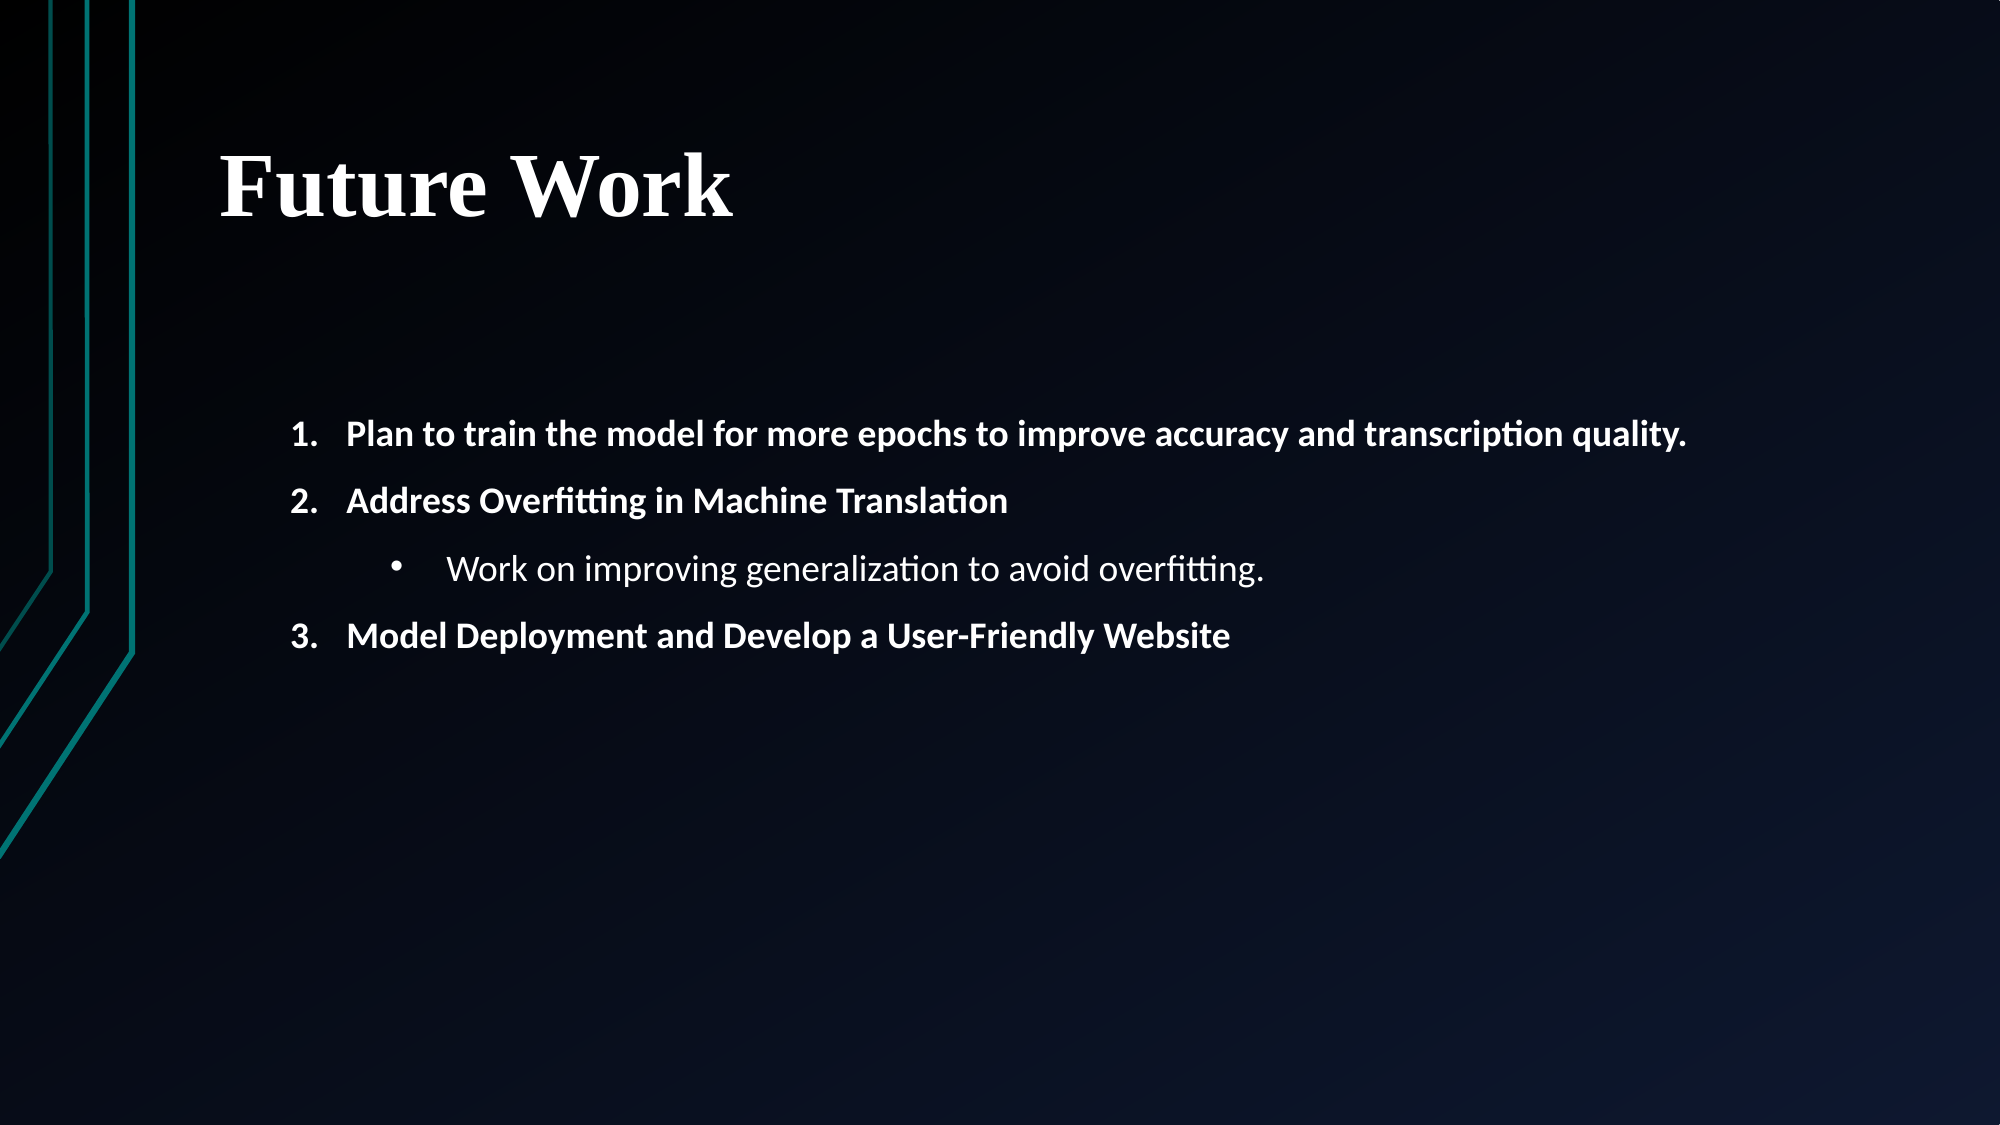

# Future Work
Plan to train the model for more epochs to improve accuracy and transcription quality.
Address Overfitting in Machine Translation
Work on improving generalization to avoid overfitting.
Model Deployment and Develop a User-Friendly Website